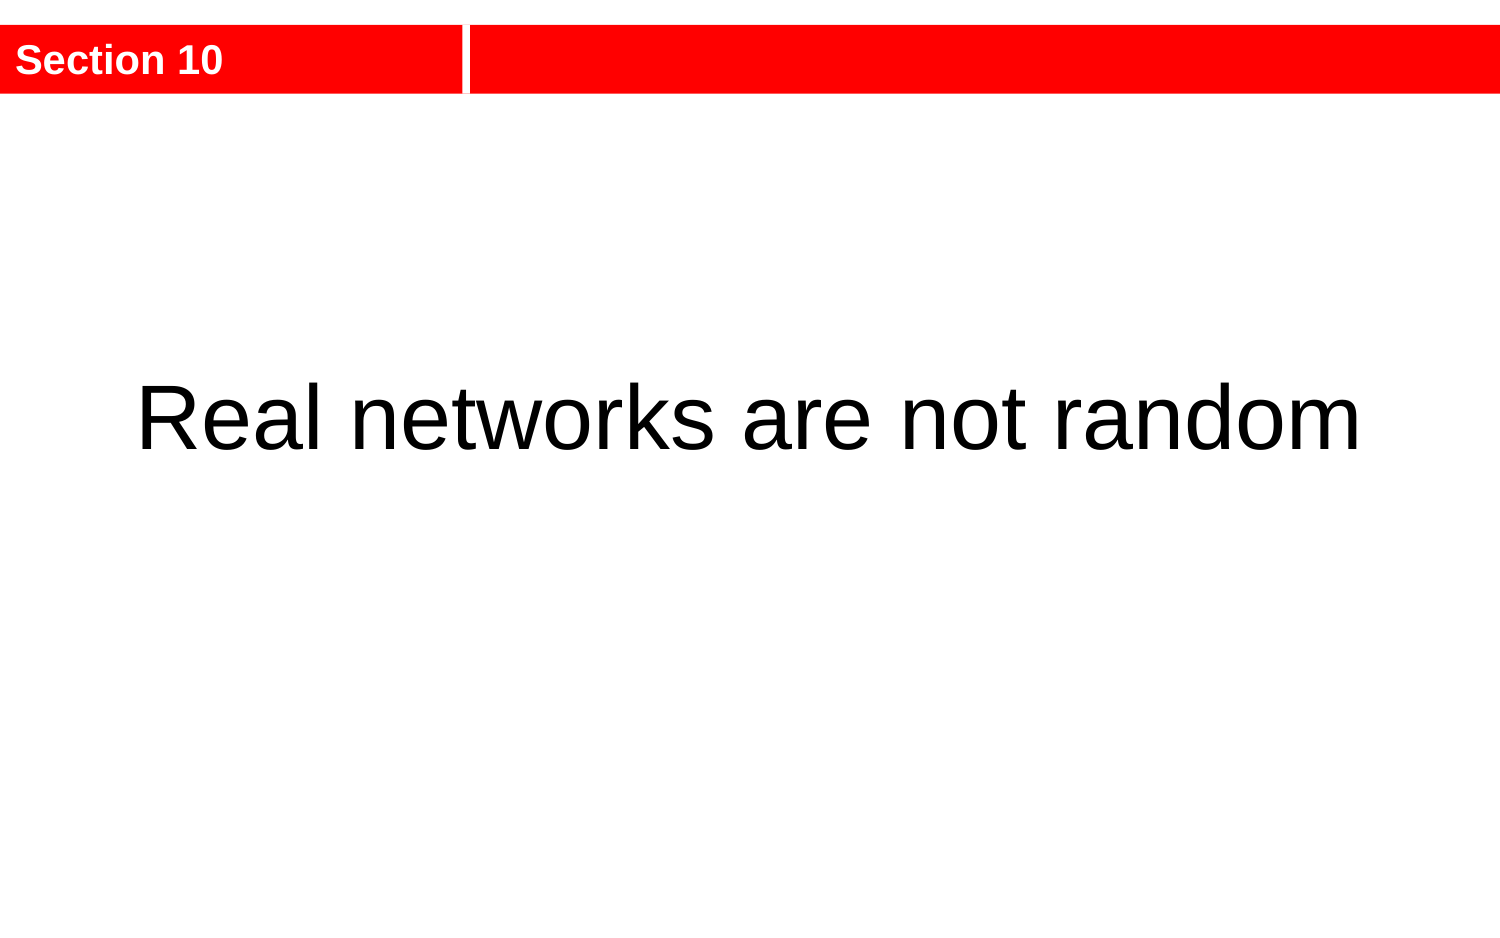

Section 10

Real networks are not random